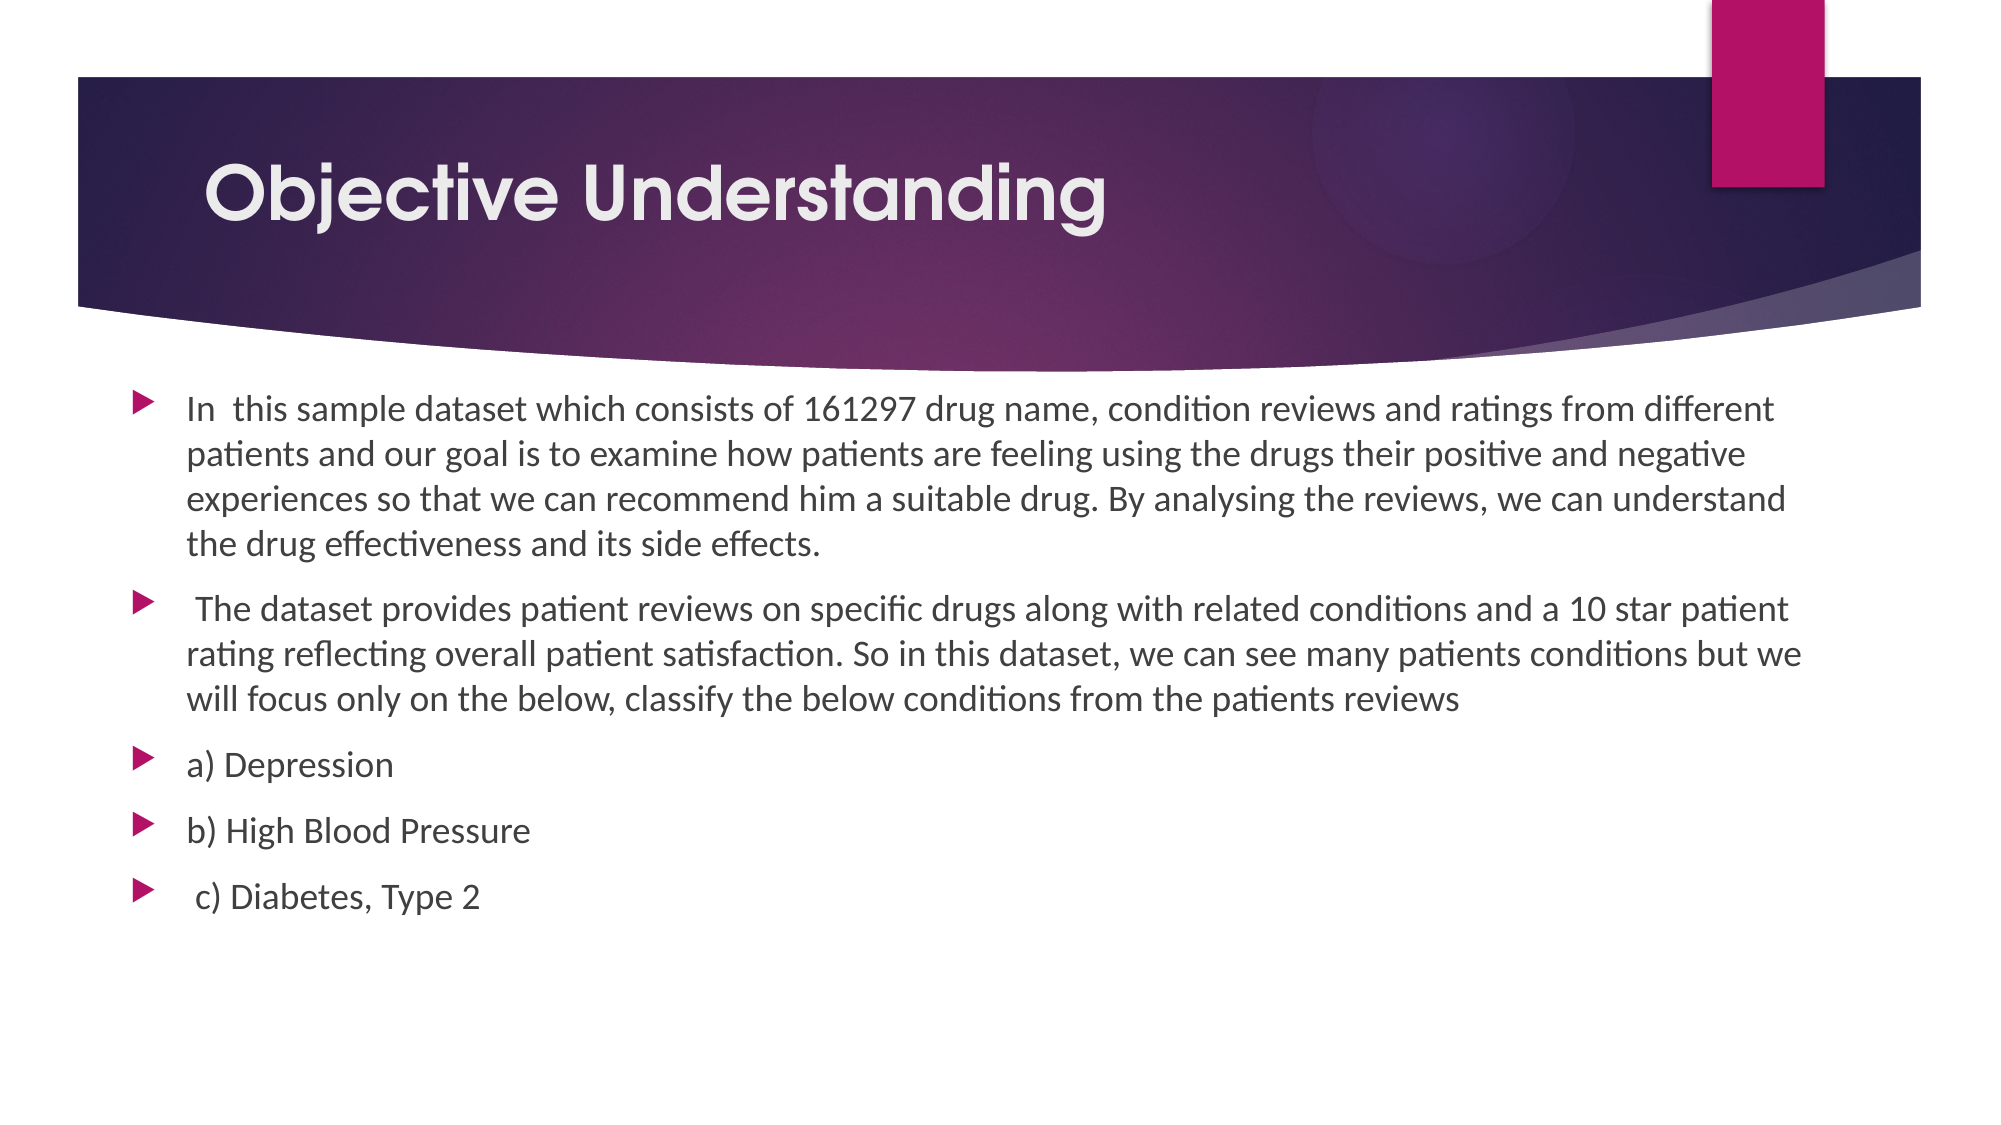

# Objective Understanding
In  this sample dataset which consists of 161297 drug name, condition reviews and ratings from different patients and our goal is to examine how patients are feeling using the drugs their positive and negative experiences so that we can recommend him a suitable drug. By analysing the reviews, we can understand the drug effectiveness and its side effects.
 The dataset provides patient reviews on specific drugs along with related conditions and a 10 star patient rating reflecting overall patient satisfaction. So in this dataset, we can see many patients conditions but we will focus only on the below, classify the below conditions from the patients reviews
a) Depression
b) High Blood Pressure
 c) Diabetes, Type 2